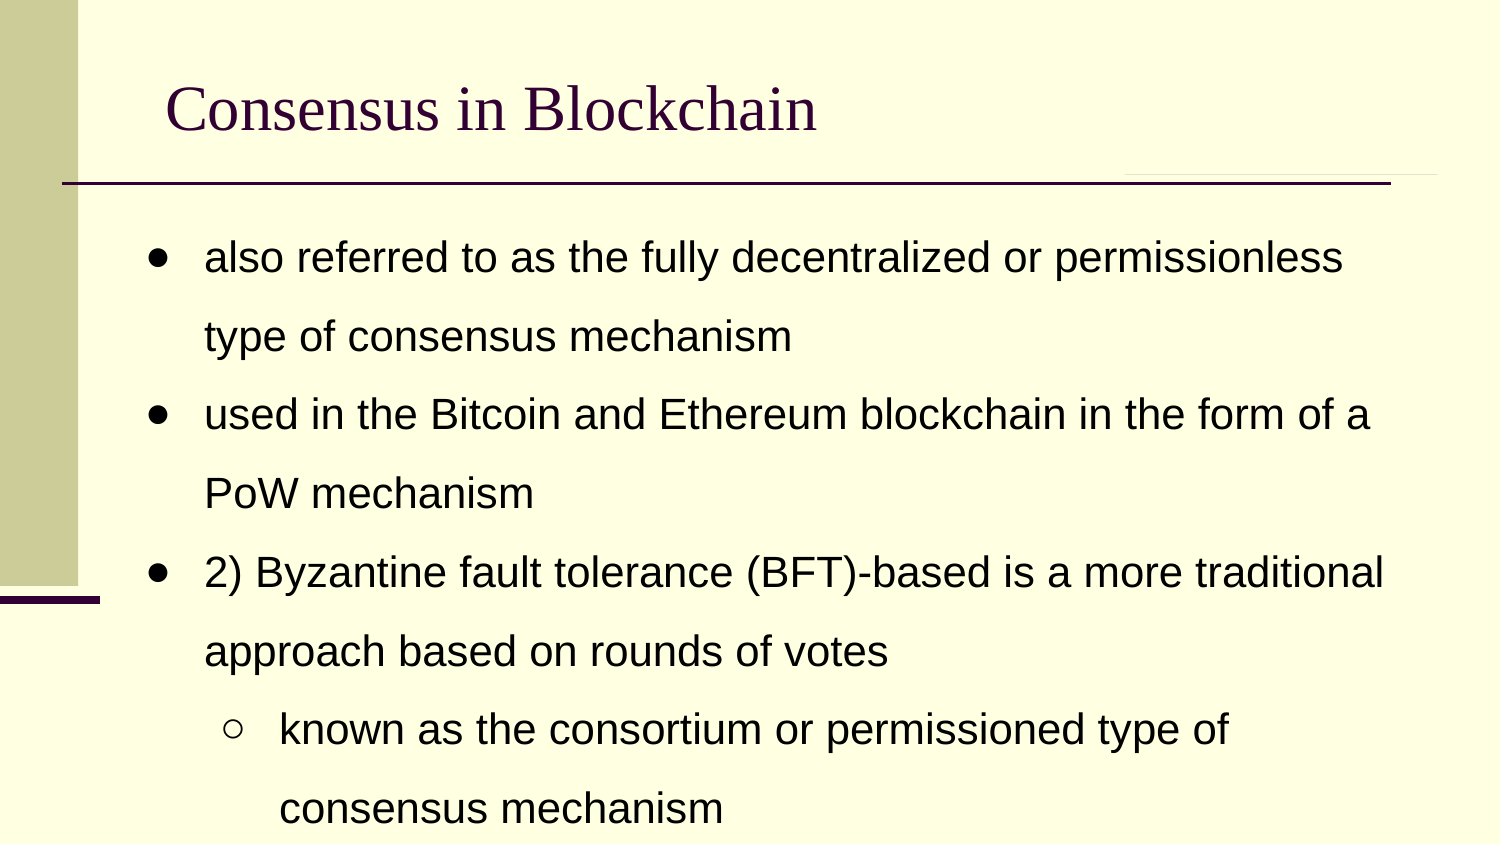

# Consensus in Blockchain
also referred to as the fully decentralized or permissionless type of consensus mechanism
used in the Bitcoin and Ethereum blockchain in the form of a PoW mechanism
2) Byzantine fault tolerance (BFT)-based is a more traditional approach based on rounds of votes
known as the consortium or permissioned type of consensus mechanism